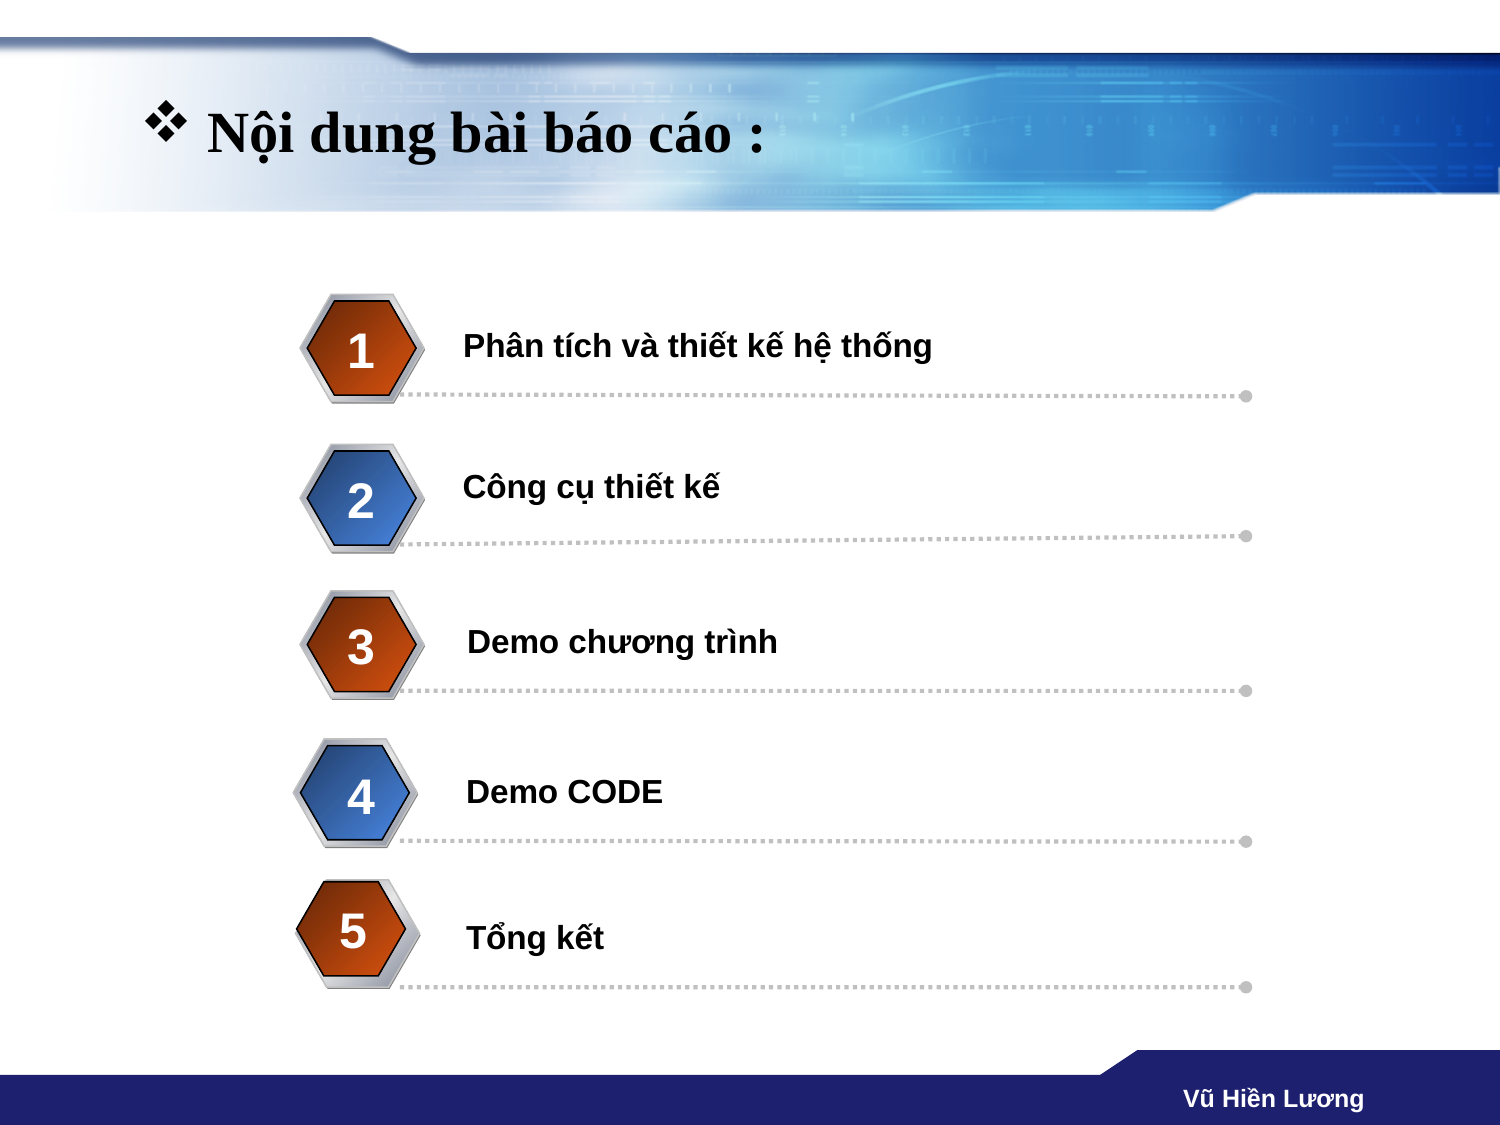

# Nội dung bài báo cáo :

1
Phân tích và thiết kế hệ thống

Công cụ thiết kế
2

3
Demo chương trình

4
Demo CODE

 5
Tổng kết

Vũ Hiền Lương